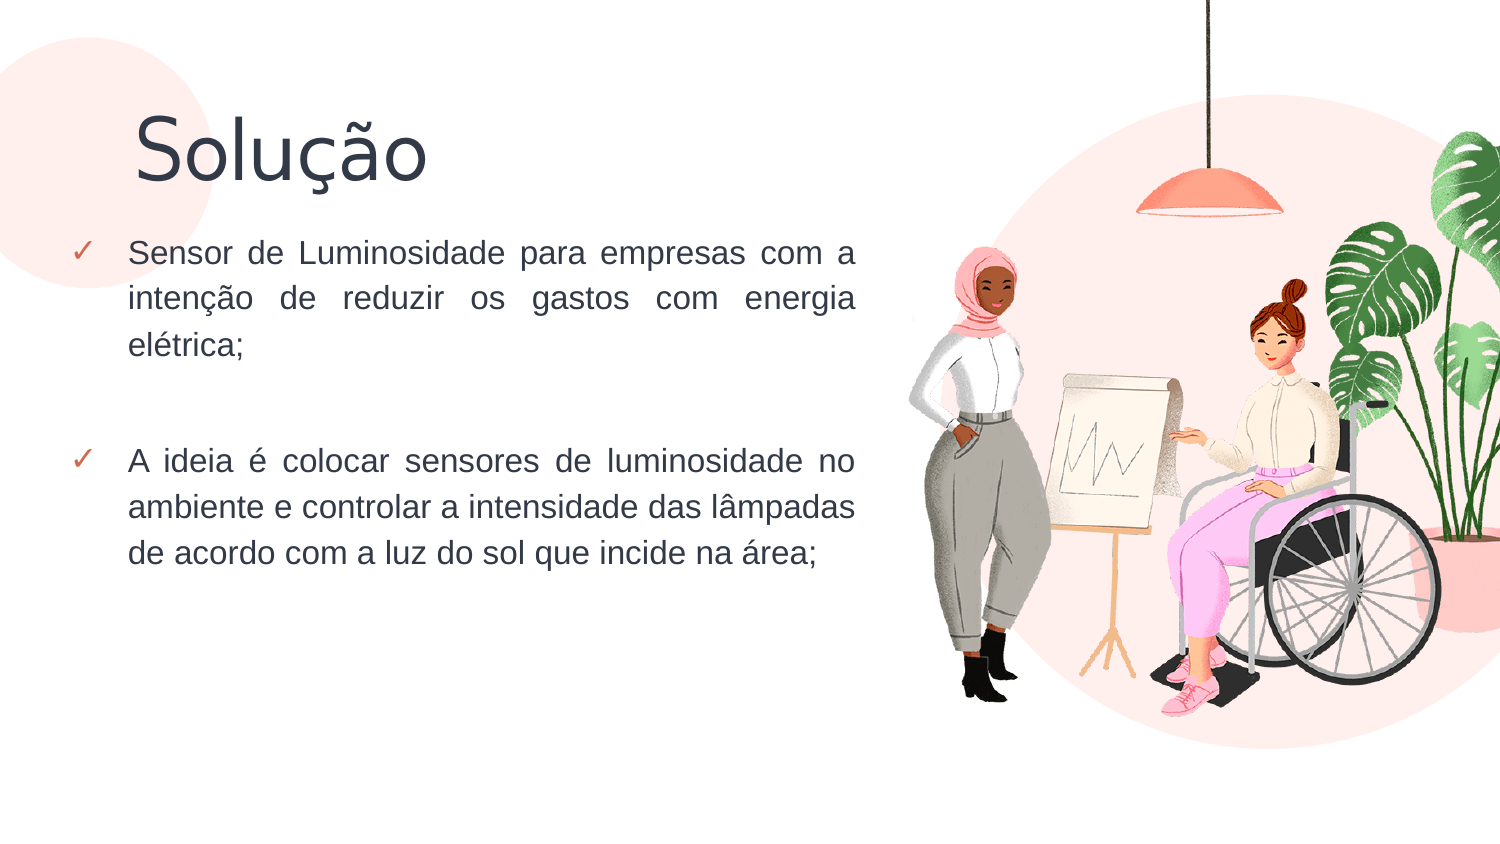

# Solução
Sensor de Luminosidade para empresas com a intenção de reduzir os gastos com energia elétrica;

A ideia é colocar sensores de luminosidade no ambiente e controlar a intensidade das lâmpadas de acordo com a luz do sol que incide na área;

2